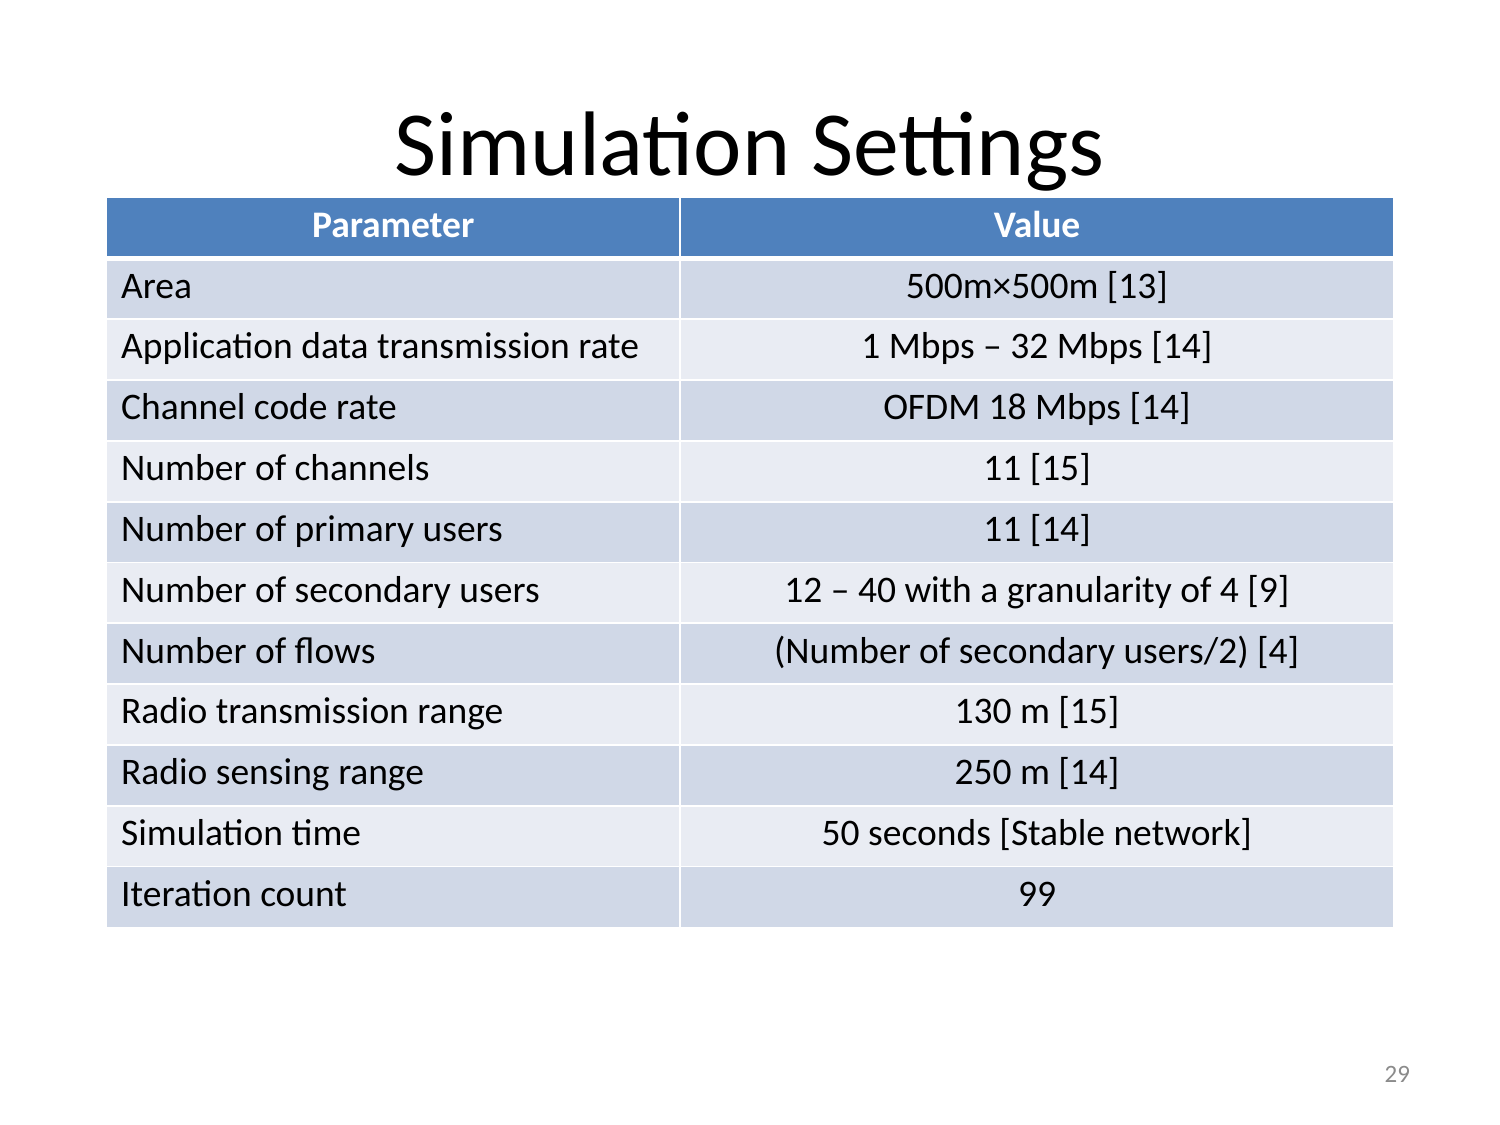

# Simulation Settings
| Parameter | Value |
| --- | --- |
| Area | 500m×500m [13] |
| Application data transmission rate | 1 Mbps – 32 Mbps [14] |
| Channel code rate | OFDM 18 Mbps [14] |
| Number of channels | 11 [15] |
| Number of primary users | 11 [14] |
| Number of secondary users | 12 – 40 with a granularity of 4 [9] |
| Number of flows | (Number of secondary users/2) [4] |
| Radio transmission range | 130 m [15] |
| Radio sensing range | 250 m [14] |
| Simulation time | 50 seconds [Stable network] |
| Iteration count | 99 |
29